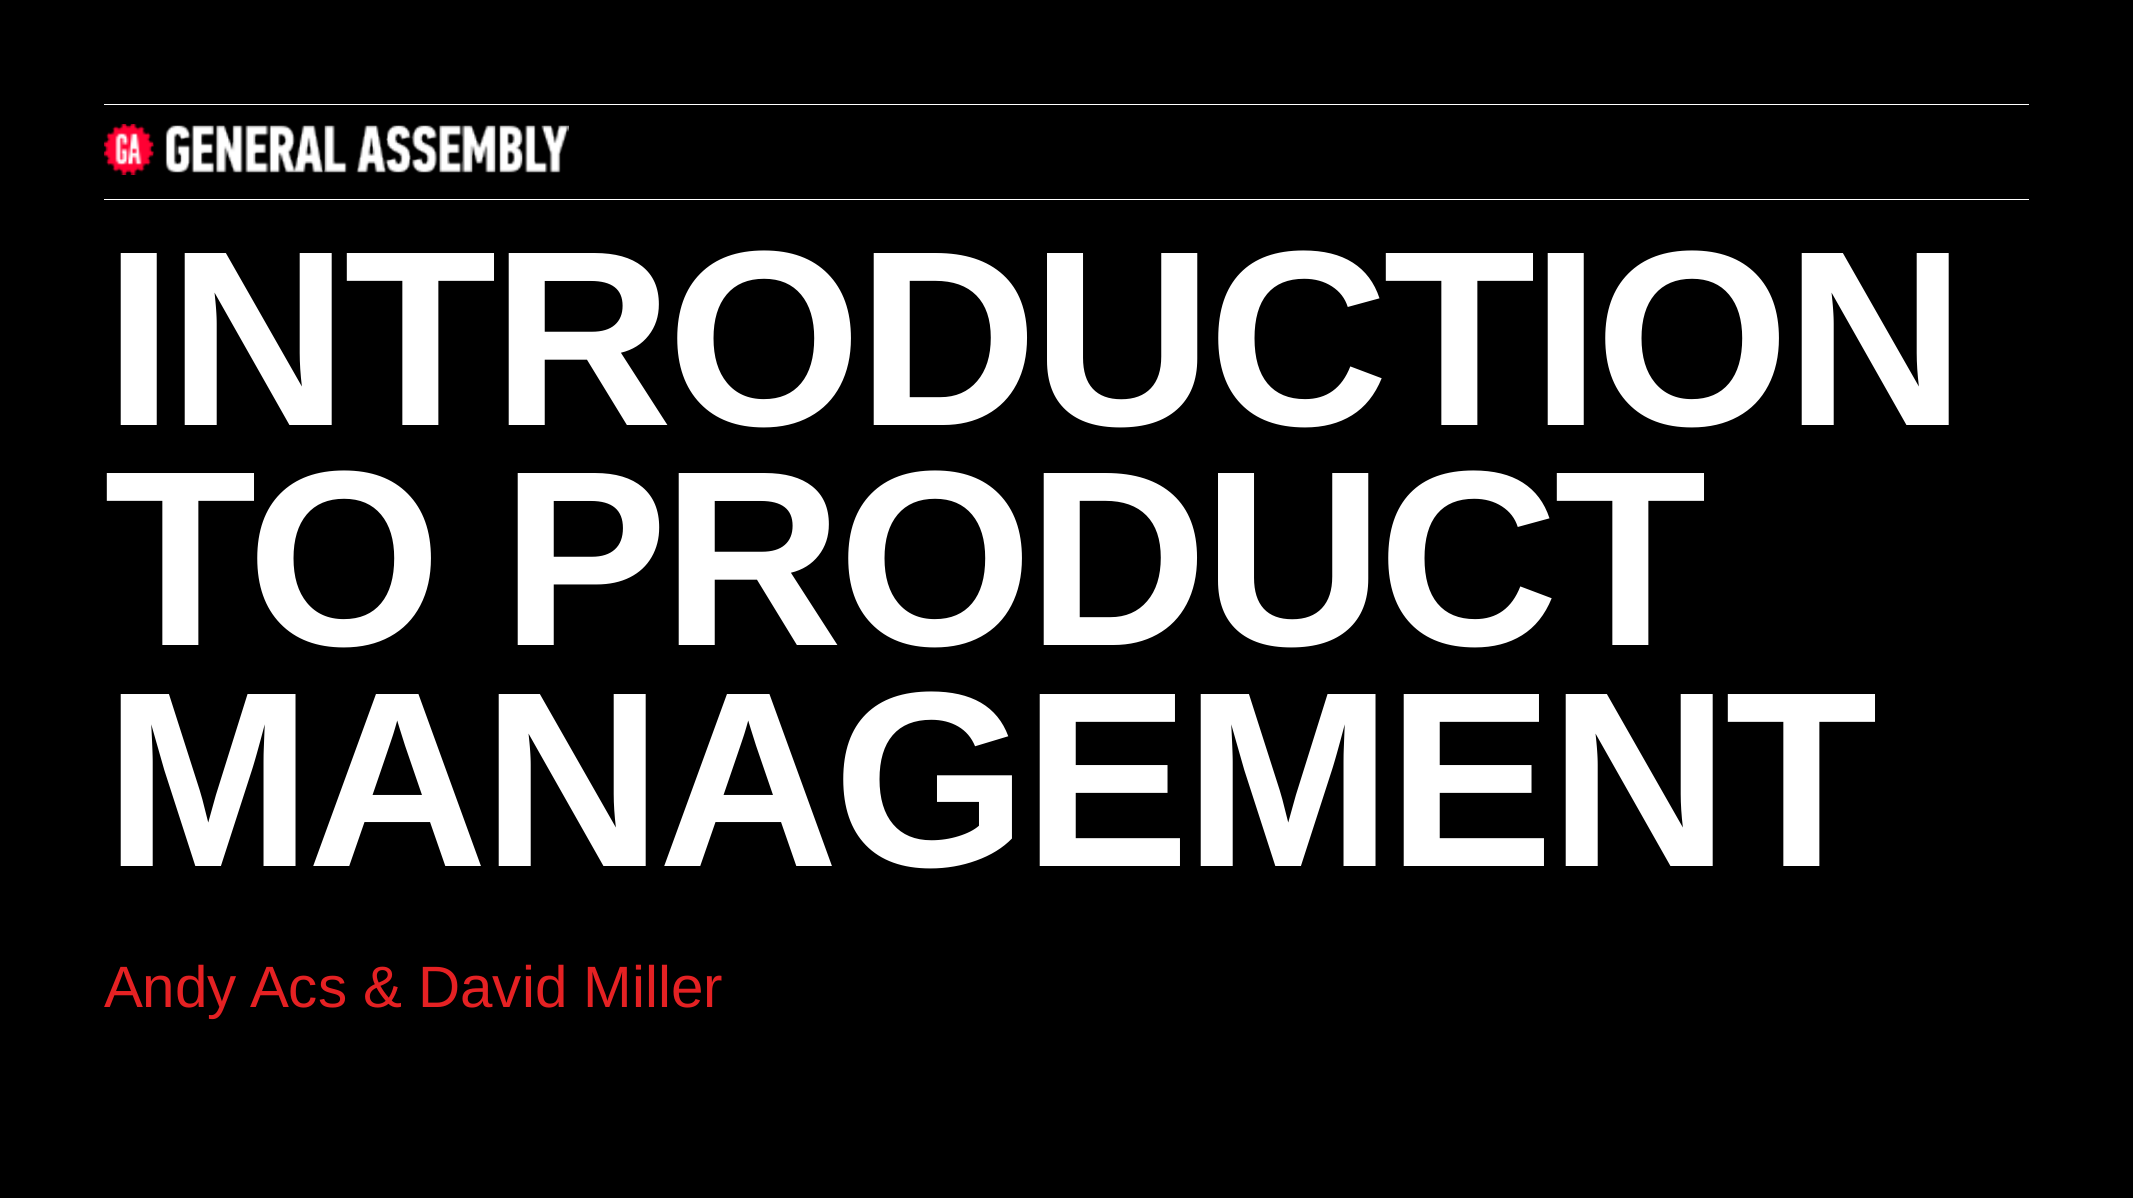

introduction to product management
Andy Acs & David Miller